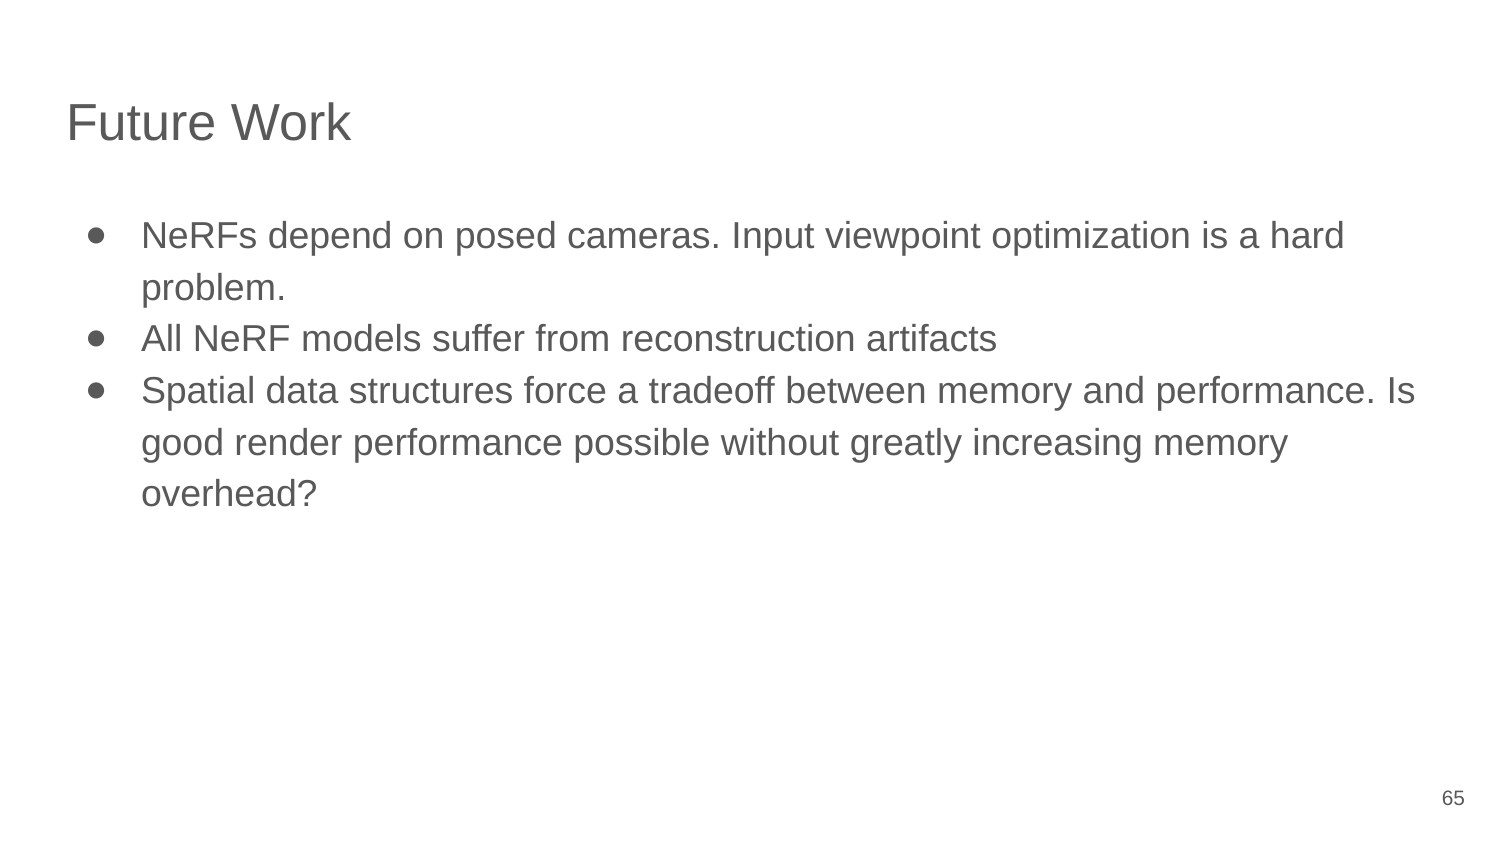

# Future Work
NeRFs depend on posed cameras. Input viewpoint optimization is a hard problem.
All NeRF models suffer from reconstruction artifacts
Spatial data structures force a tradeoff between memory and performance. Is good render performance possible without greatly increasing memory overhead?
65